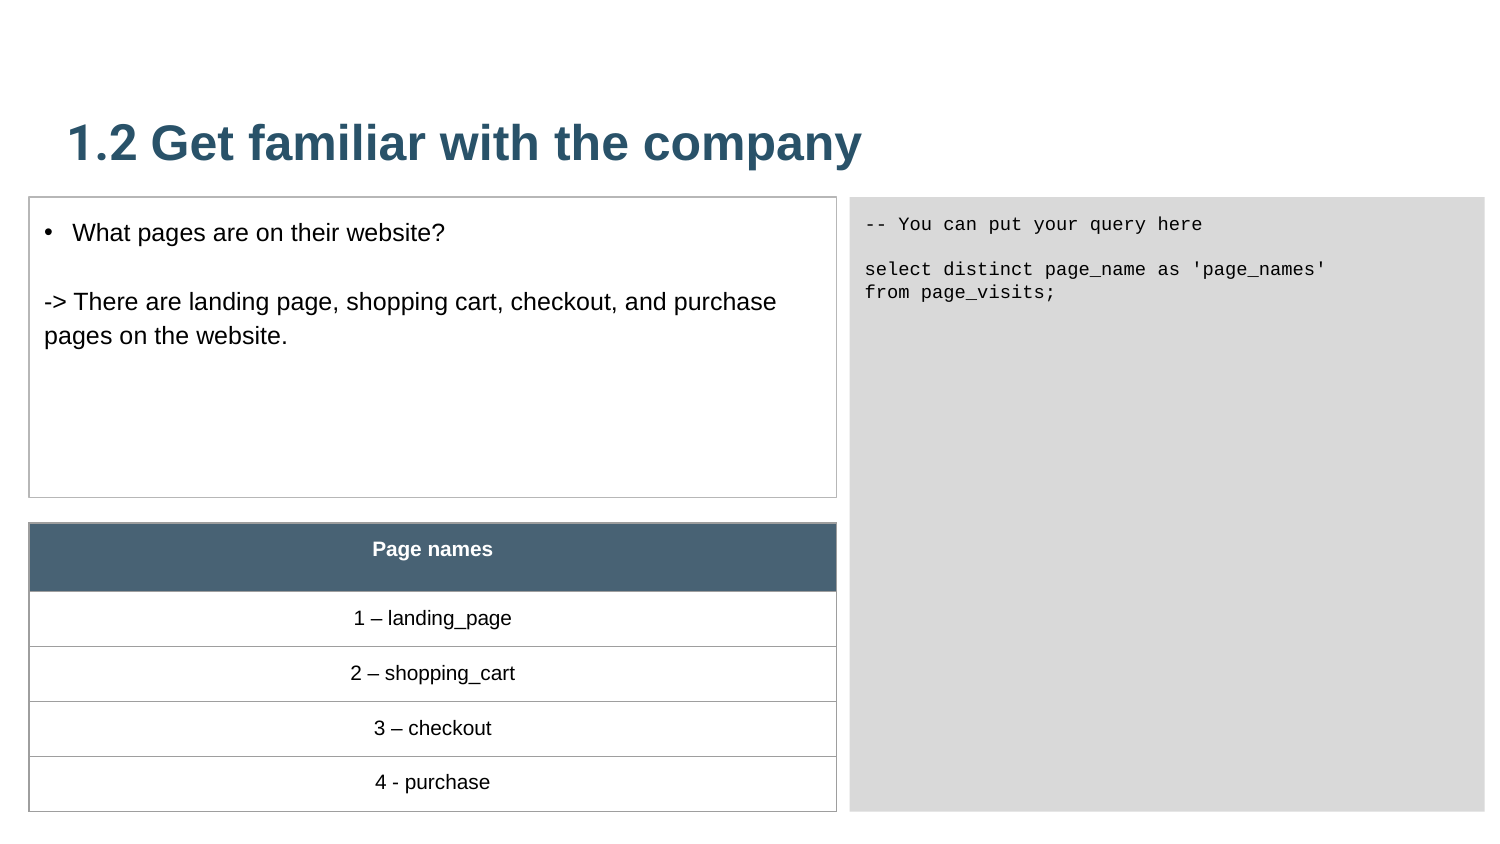

1.2 Get familiar with the company
What pages are on their website?

-> There are landing page, shopping cart, checkout, and purchase    pages on the website.

-- You can put your query here

select distinct page_name as 'page_names'
from page_visits;
| Page names |
| --- |
| 1 – landing\_page |
| 2 – shopping\_cart |
| 3 – checkout |
| 4 - purchase |